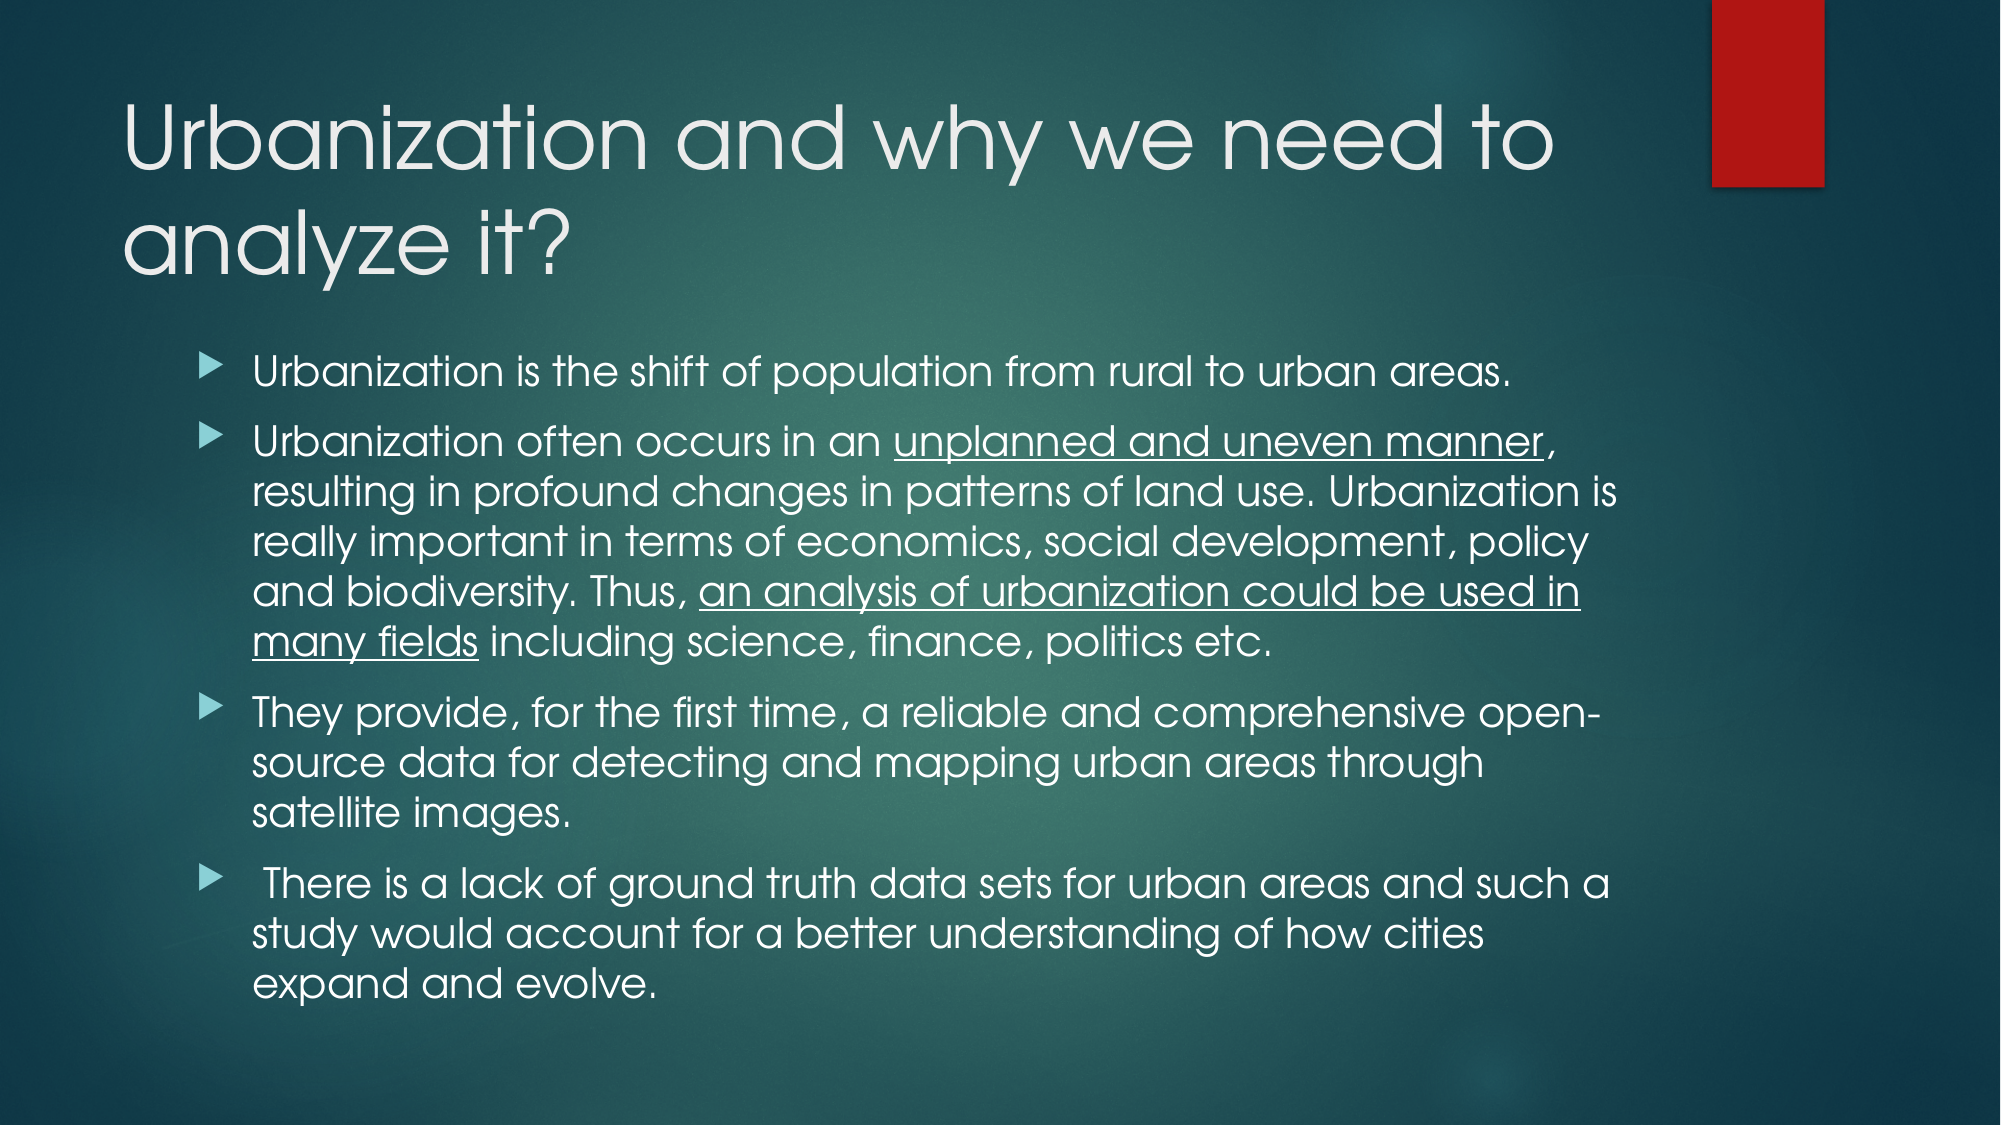

# Urbanization and why we need to analyze it?
Urbanization is the shift of population from rural to urban areas.
Urbanization often occurs in an unplanned and uneven manner, resulting in profound changes in patterns of land use. Urbanization is really important in terms of economics, social development, policy and biodiversity. Thus, an analysis of urbanization could be used in many fields including science, finance, politics etc.
They provide, for the first time, a reliable and comprehensive open-source data for detecting and mapping urban areas through satellite images.
 There is a lack of ground truth data sets for urban areas and such a study would account for a better understanding of how cities expand and evolve.